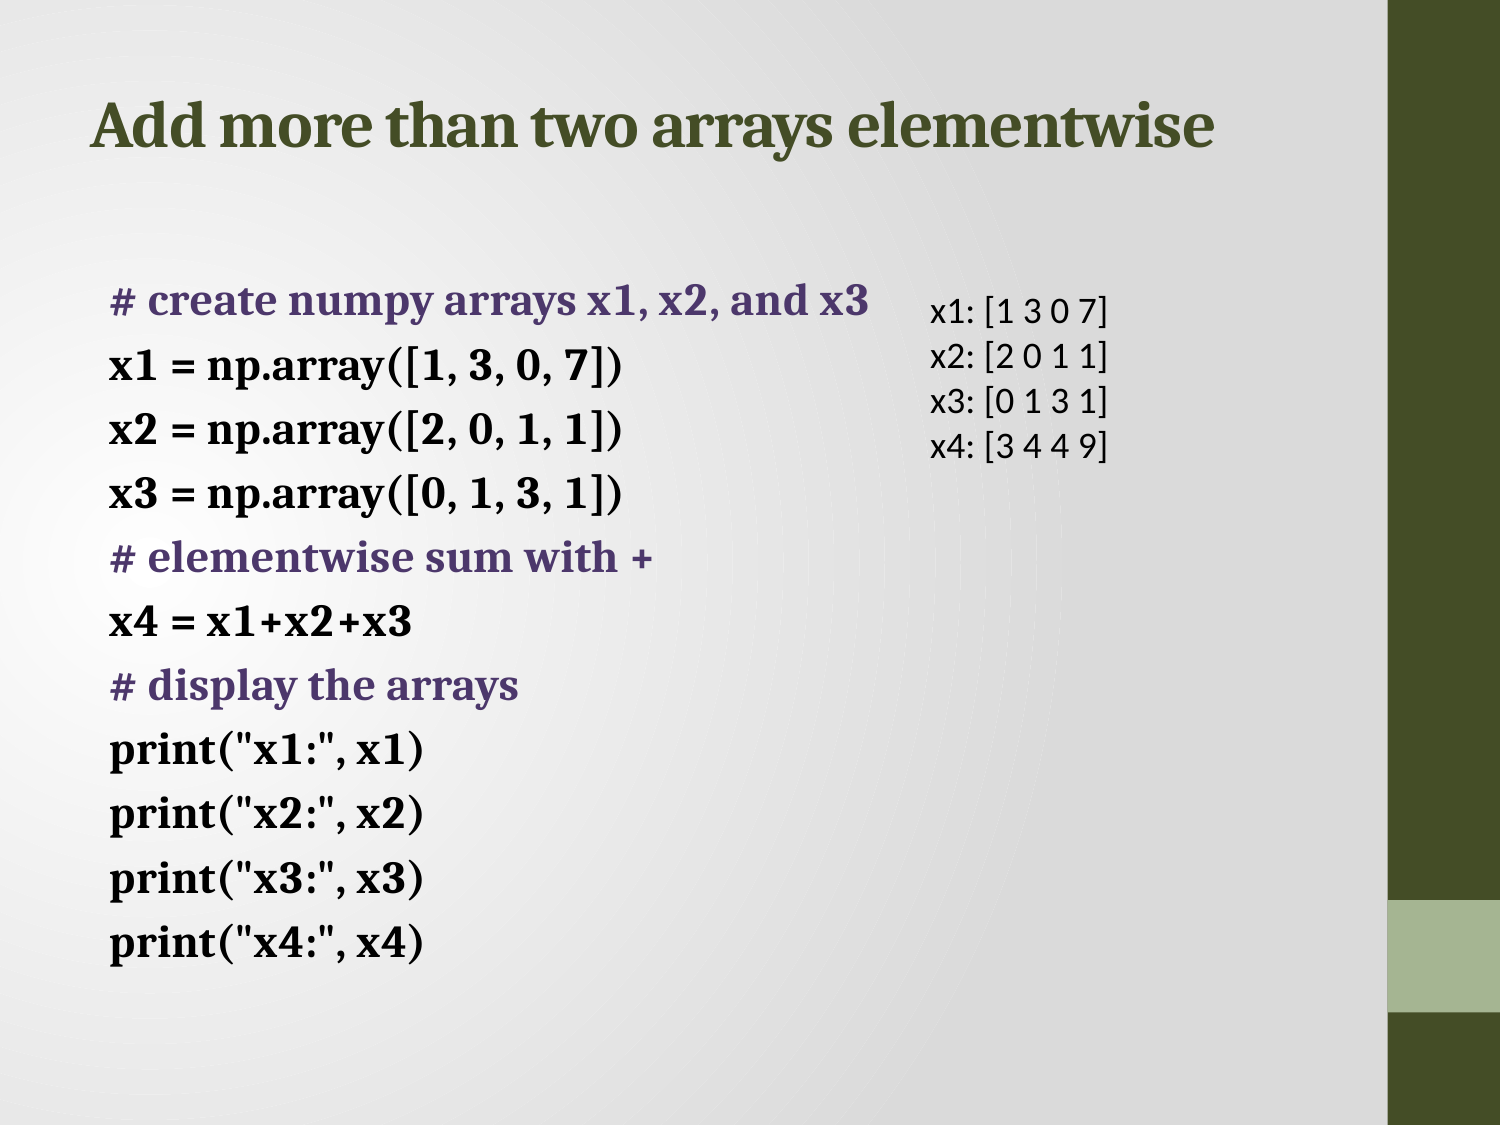

# Add more than two arrays elementwise
# create numpy arrays x1, x2, and x3
x1 = np.array([1, 3, 0, 7])
x2 = np.array([2, 0, 1, 1])
x3 = np.array([0, 1, 3, 1])
# elementwise sum with +
x4 = x1+x2+x3
# display the arrays
print("x1:", x1)
print("x2:", x2)
print("x3:", x3)
print("x4:", x4)
x1: [1 3 0 7]
x2: [2 0 1 1]
x3: [0 1 3 1]
x4: [3 4 4 9]